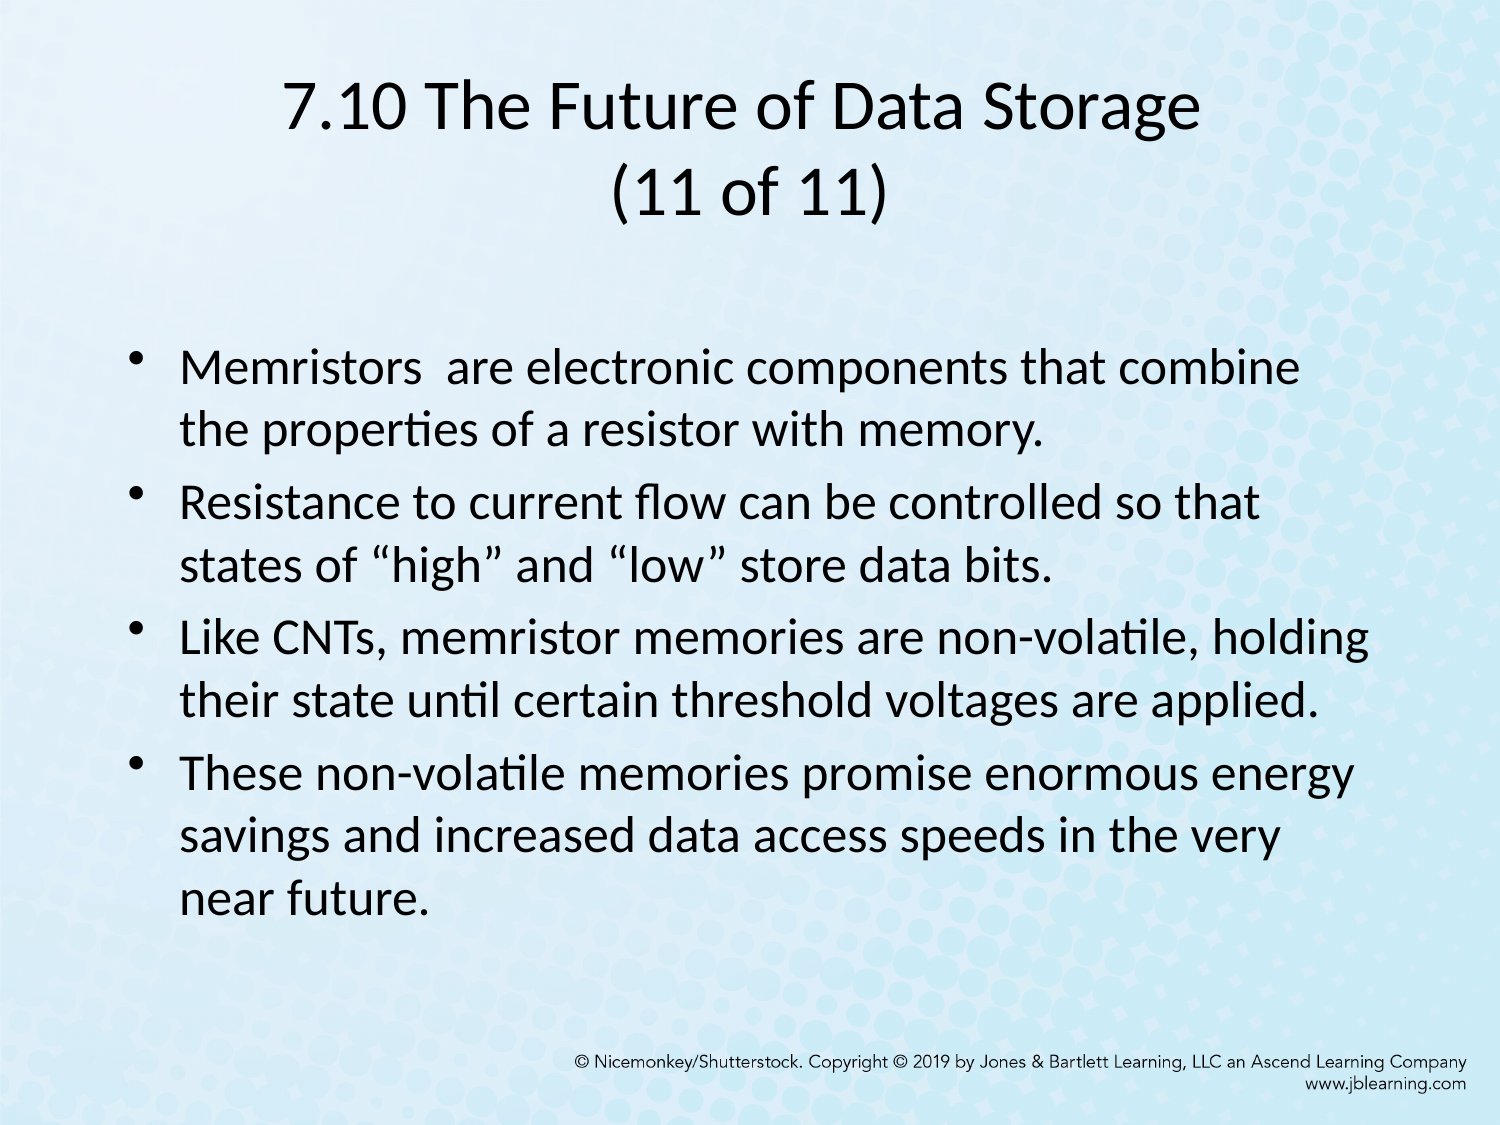

# 7.10 The Future of Data Storage (11 of 11)
Memristors  are electronic components that combine the properties of a resistor with memory.
Resistance to current flow can be controlled so that states of “high” and “low” store data bits.
Like CNTs, memristor memories are non-volatile, holding their state until certain threshold voltages are applied.
These non-volatile memories promise enormous energy savings and increased data access speeds in the very near future.